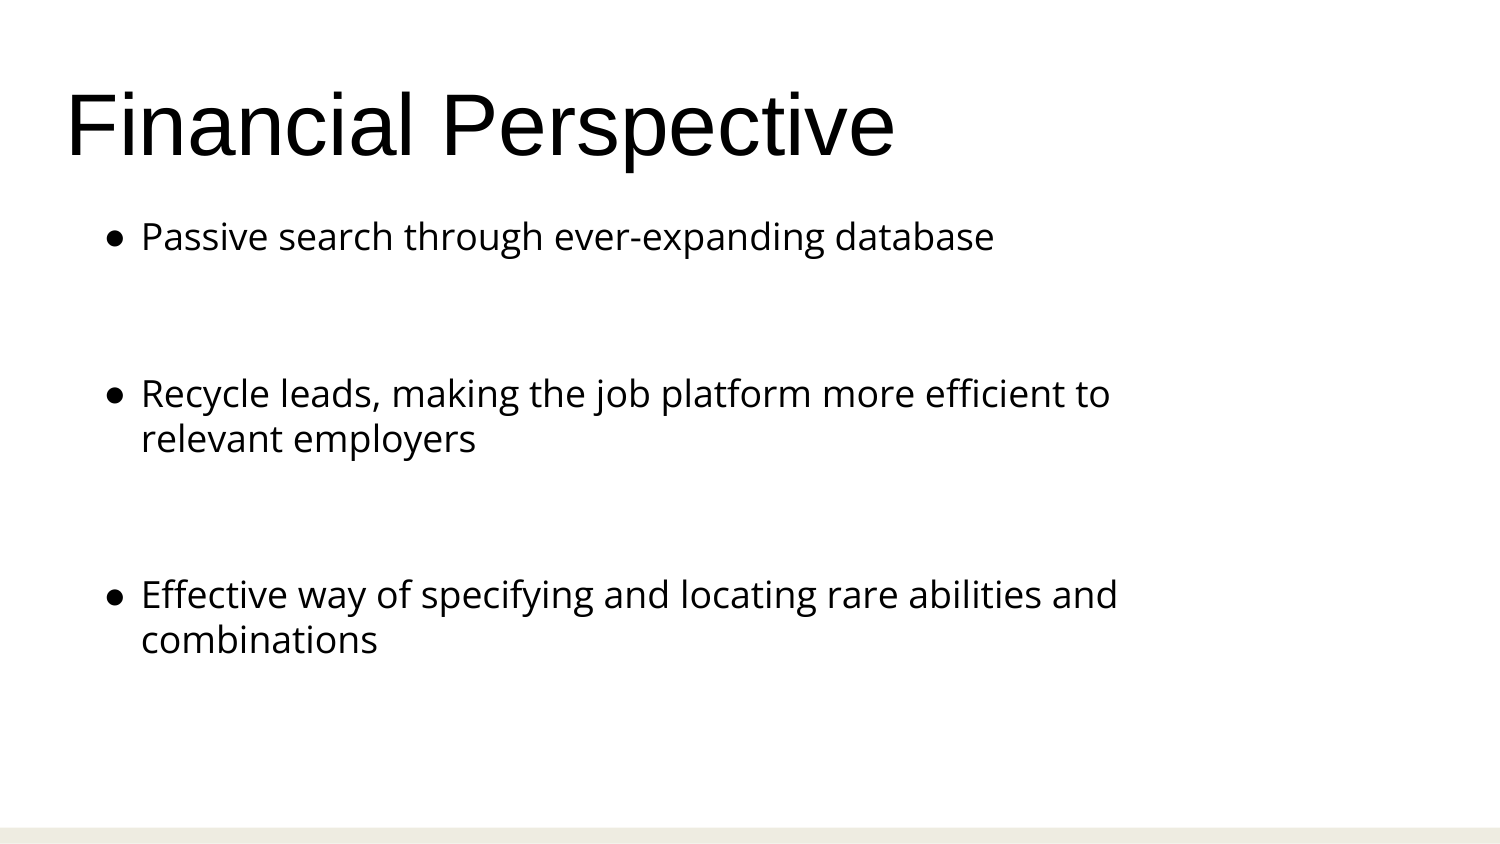

Financial Perspective
Passive search through ever-expanding database

Recycle leads, making the job platform more efficient to relevant employers

Effective way of specifying and locating rare abilities and combinations